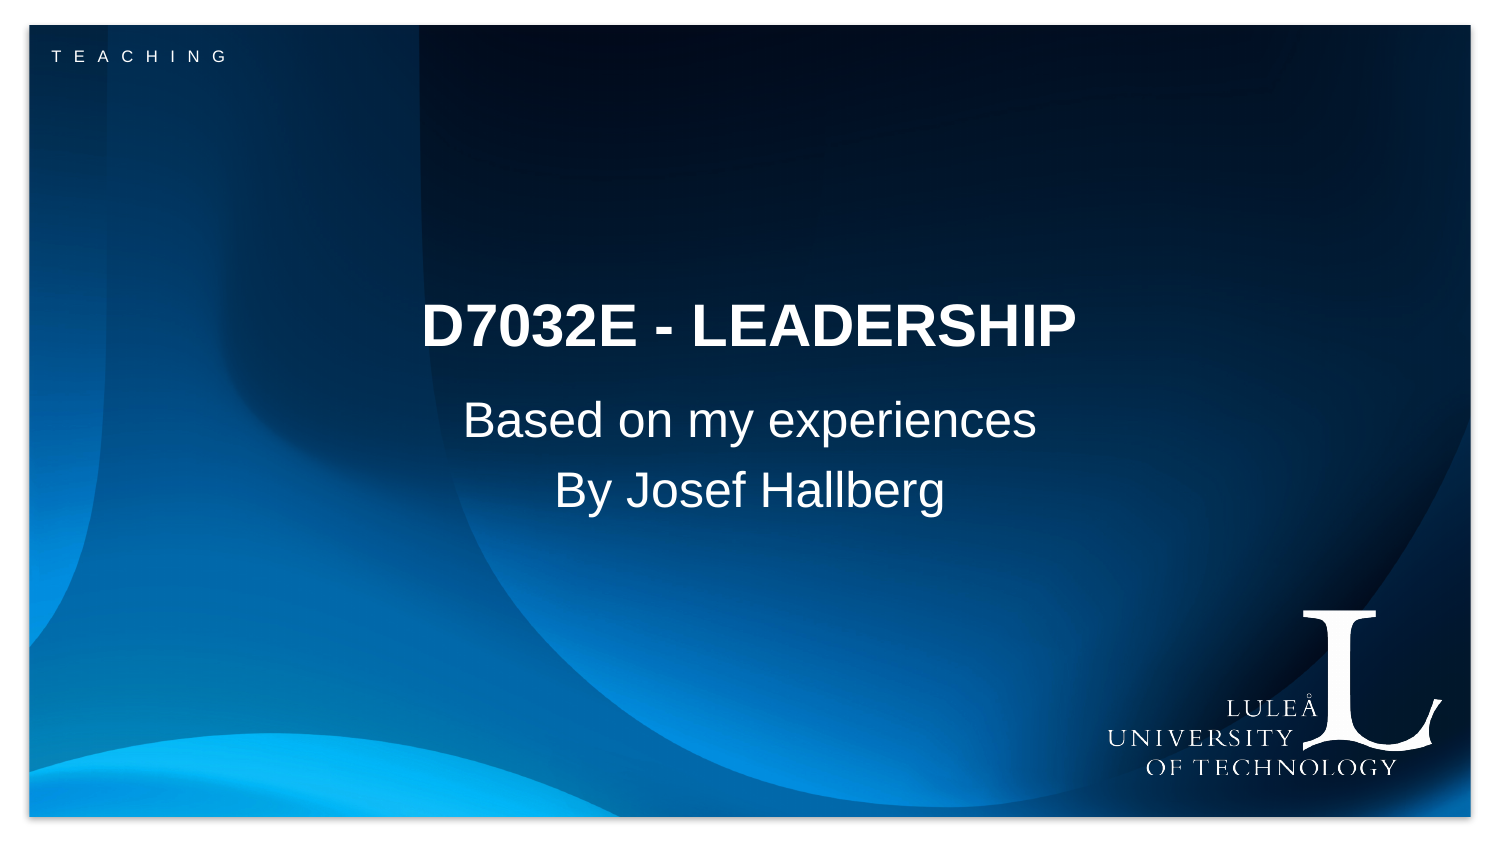

# D7032E - Leadership
Based on my experiences
By Josef Hallberg